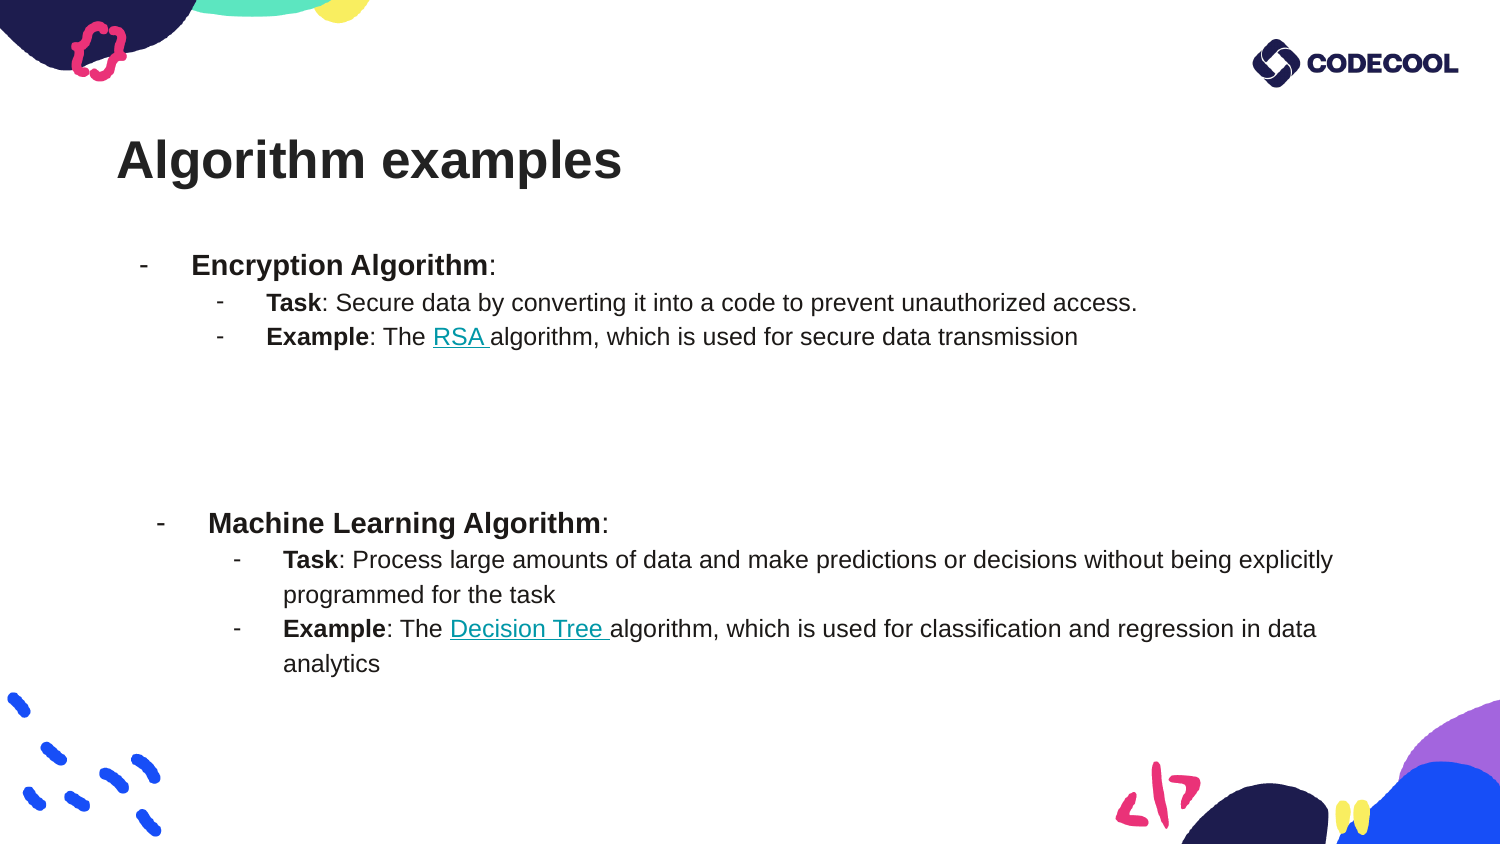

# Algorithm examples
Encryption Algorithm:
Task: Secure data by converting it into a code to prevent unauthorized access.
Example: The RSA algorithm, which is used for secure data transmission

Machine Learning Algorithm:
Task: Process large amounts of data and make predictions or decisions without being explicitly programmed for the task
Example: The Decision Tree algorithm, which is used for classification and regression in data analytics